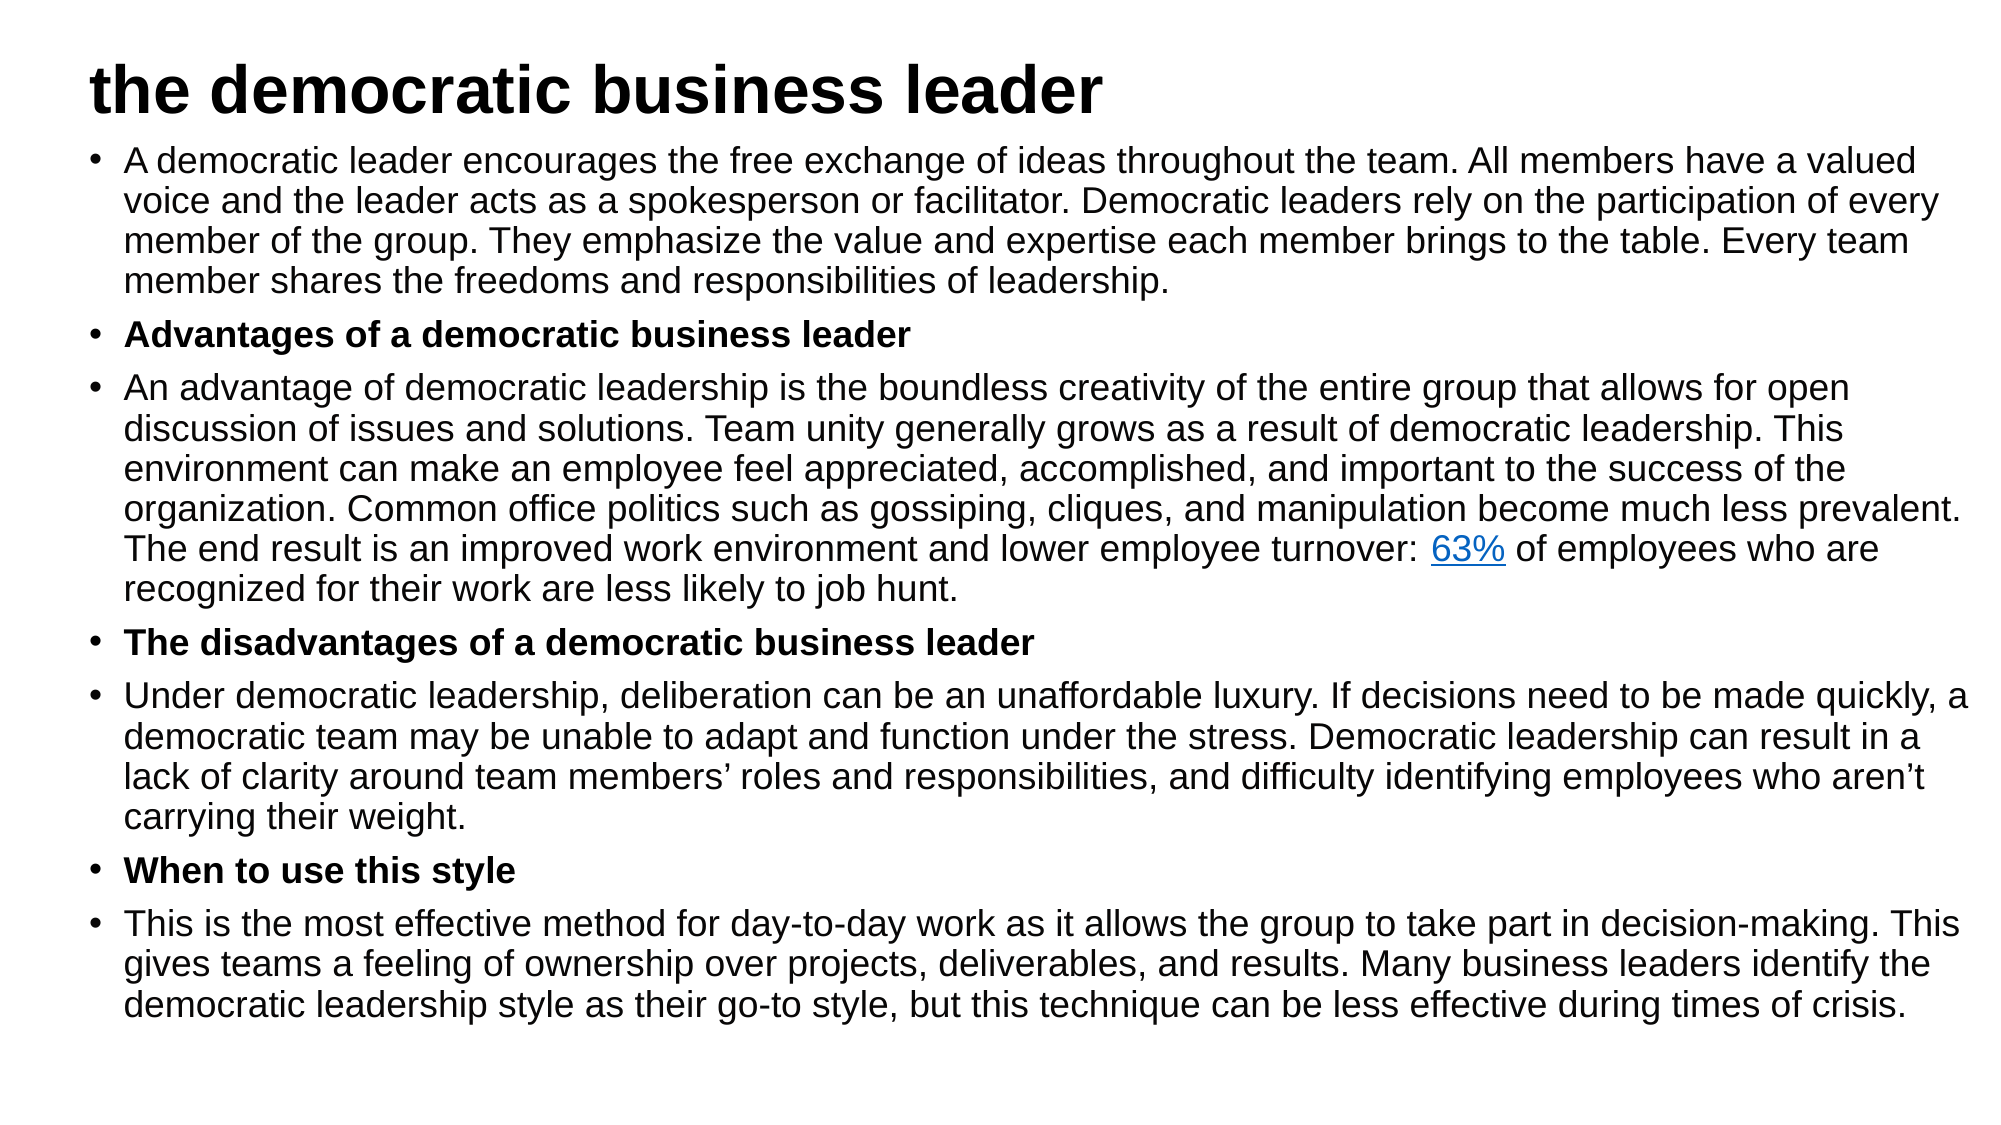

the democratic business leader
A democratic leader encourages the free exchange of ideas throughout the team. All members have a valued voice and the leader acts as a spokesperson or facilitator. Democratic leaders rely on the participation of every member of the group. They emphasize the value and expertise each member brings to the table. Every team member shares the freedoms and responsibilities of leadership.
Advantages of a democratic business leader
An advantage of democratic leadership is the boundless creativity of the entire group that allows for open discussion of issues and solutions. Team unity generally grows as a result of democratic leadership. This environment can make an employee feel appreciated, accomplished, and important to the success of the organization. Common office politics such as gossiping, cliques, and manipulation become much less prevalent. The end result is an improved work environment and lower employee turnover: 63% of employees who are recognized for their work are less likely to job hunt.
The disadvantages of a democratic business leader
Under democratic leadership, deliberation can be an unaffordable luxury. If decisions need to be made quickly, a democratic team may be unable to adapt and function under the stress. Democratic leadership can result in a lack of clarity around team members’ roles and responsibilities, and difficulty identifying employees who aren’t carrying their weight.
When to use this style
This is the most effective method for day-to-day work as it allows the group to take part in decision-making. This gives teams a feeling of ownership over projects, deliverables, and results. Many business leaders identify the democratic leadership style as their go-to style, but this technique can be less effective during times of crisis.